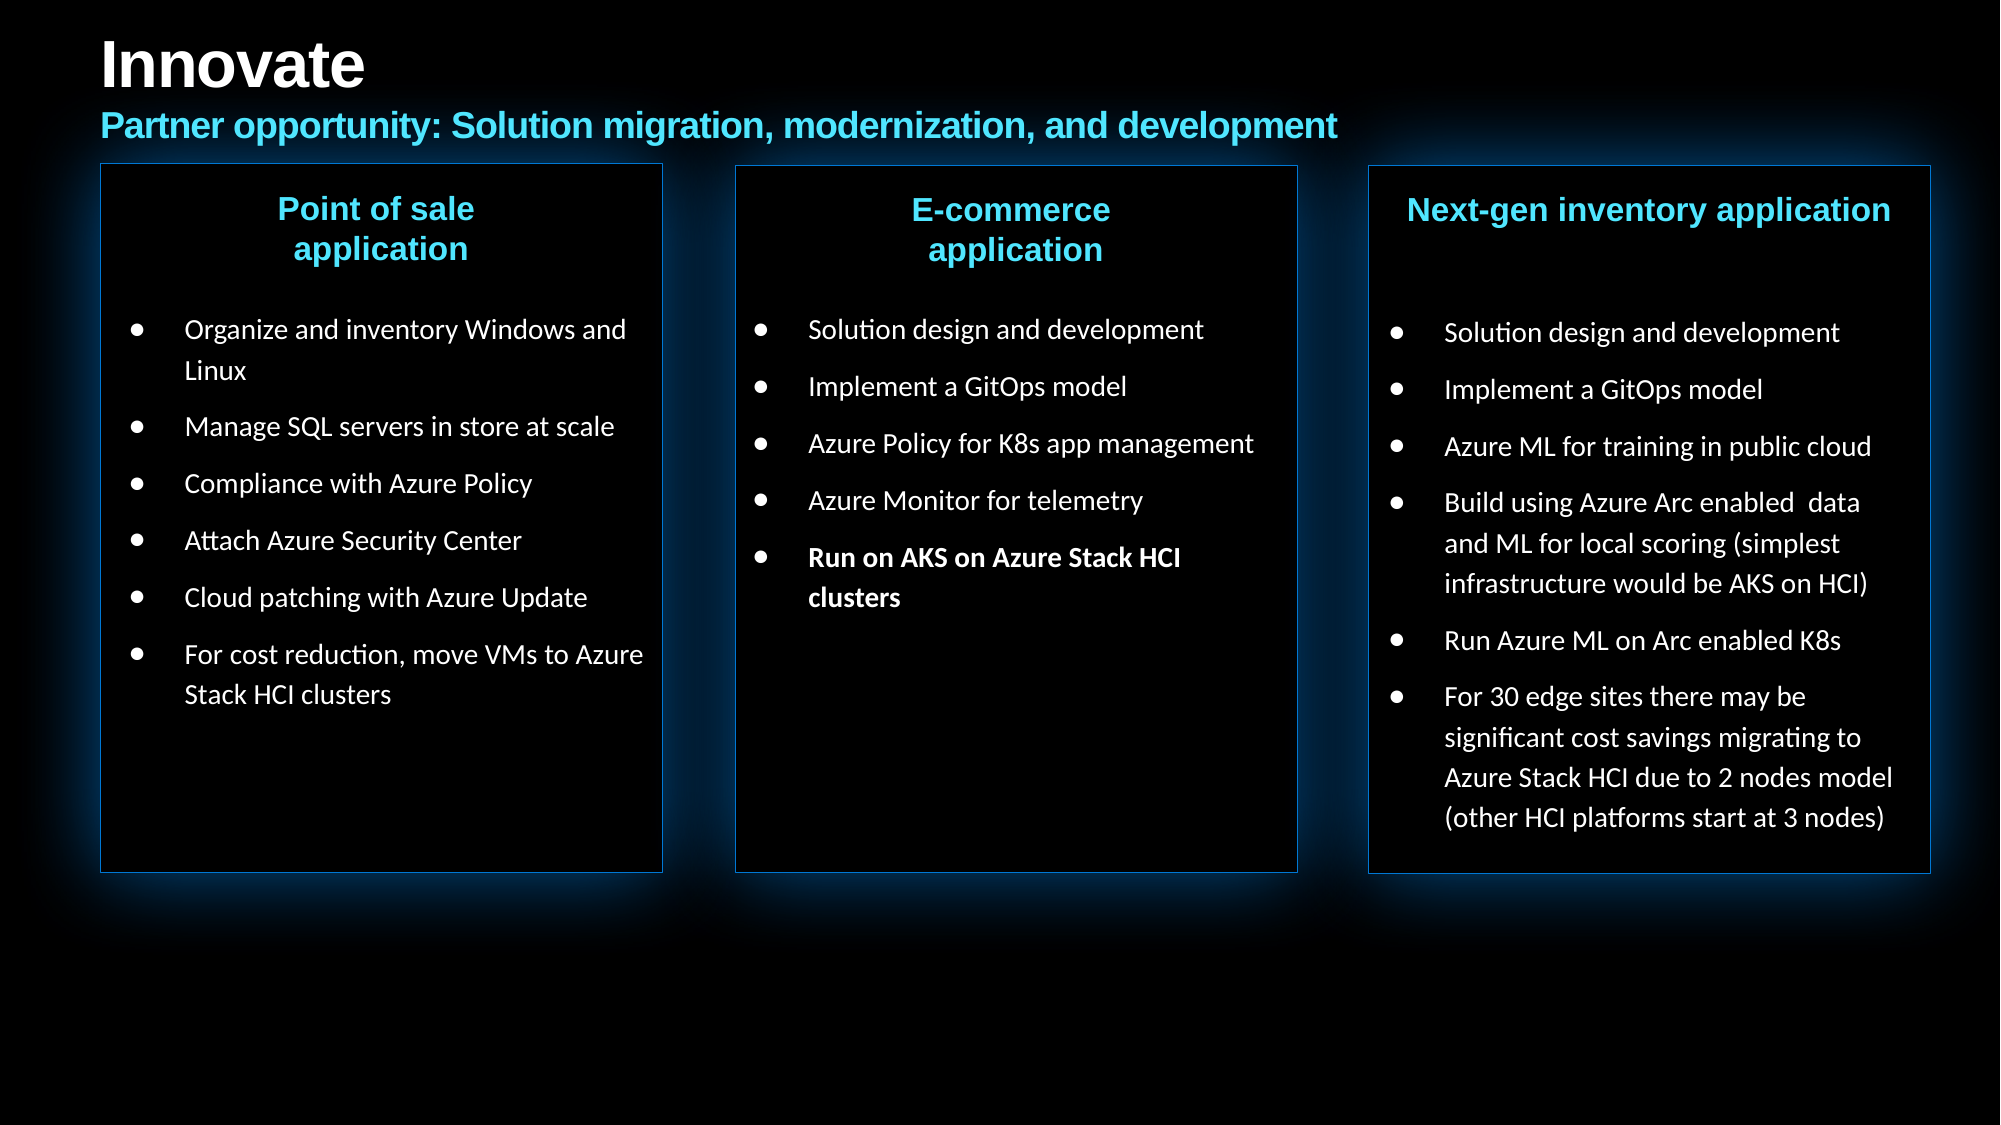

# Innovate Partner opportunity: Solution migration, modernization, and development
Point of sale
application
E-commerce
application
Next-gen inventory application
Organize and inventory Windows and Linux
Manage SQL servers in store at scale
Compliance with Azure Policy
Attach Azure Security Center
Cloud patching with Azure Update
For cost reduction, move VMs to Azure Stack HCI clusters

Solution design and development
Implement a GitOps model
Azure Policy for K8s app management
Azure Monitor for telemetry
Run on AKS on Azure Stack HCI clusters

Solution design and development
Implement a GitOps model
Azure ML for training in public cloud
Build using Azure Arc enabled  data and ML for local scoring (simplest infrastructure would be AKS on HCI)
Run Azure ML on Arc enabled K8s
For 30 edge sites there may be significant cost savings migrating to Azure Stack HCI due to 2 nodes model (other HCI platforms start at 3 nodes)